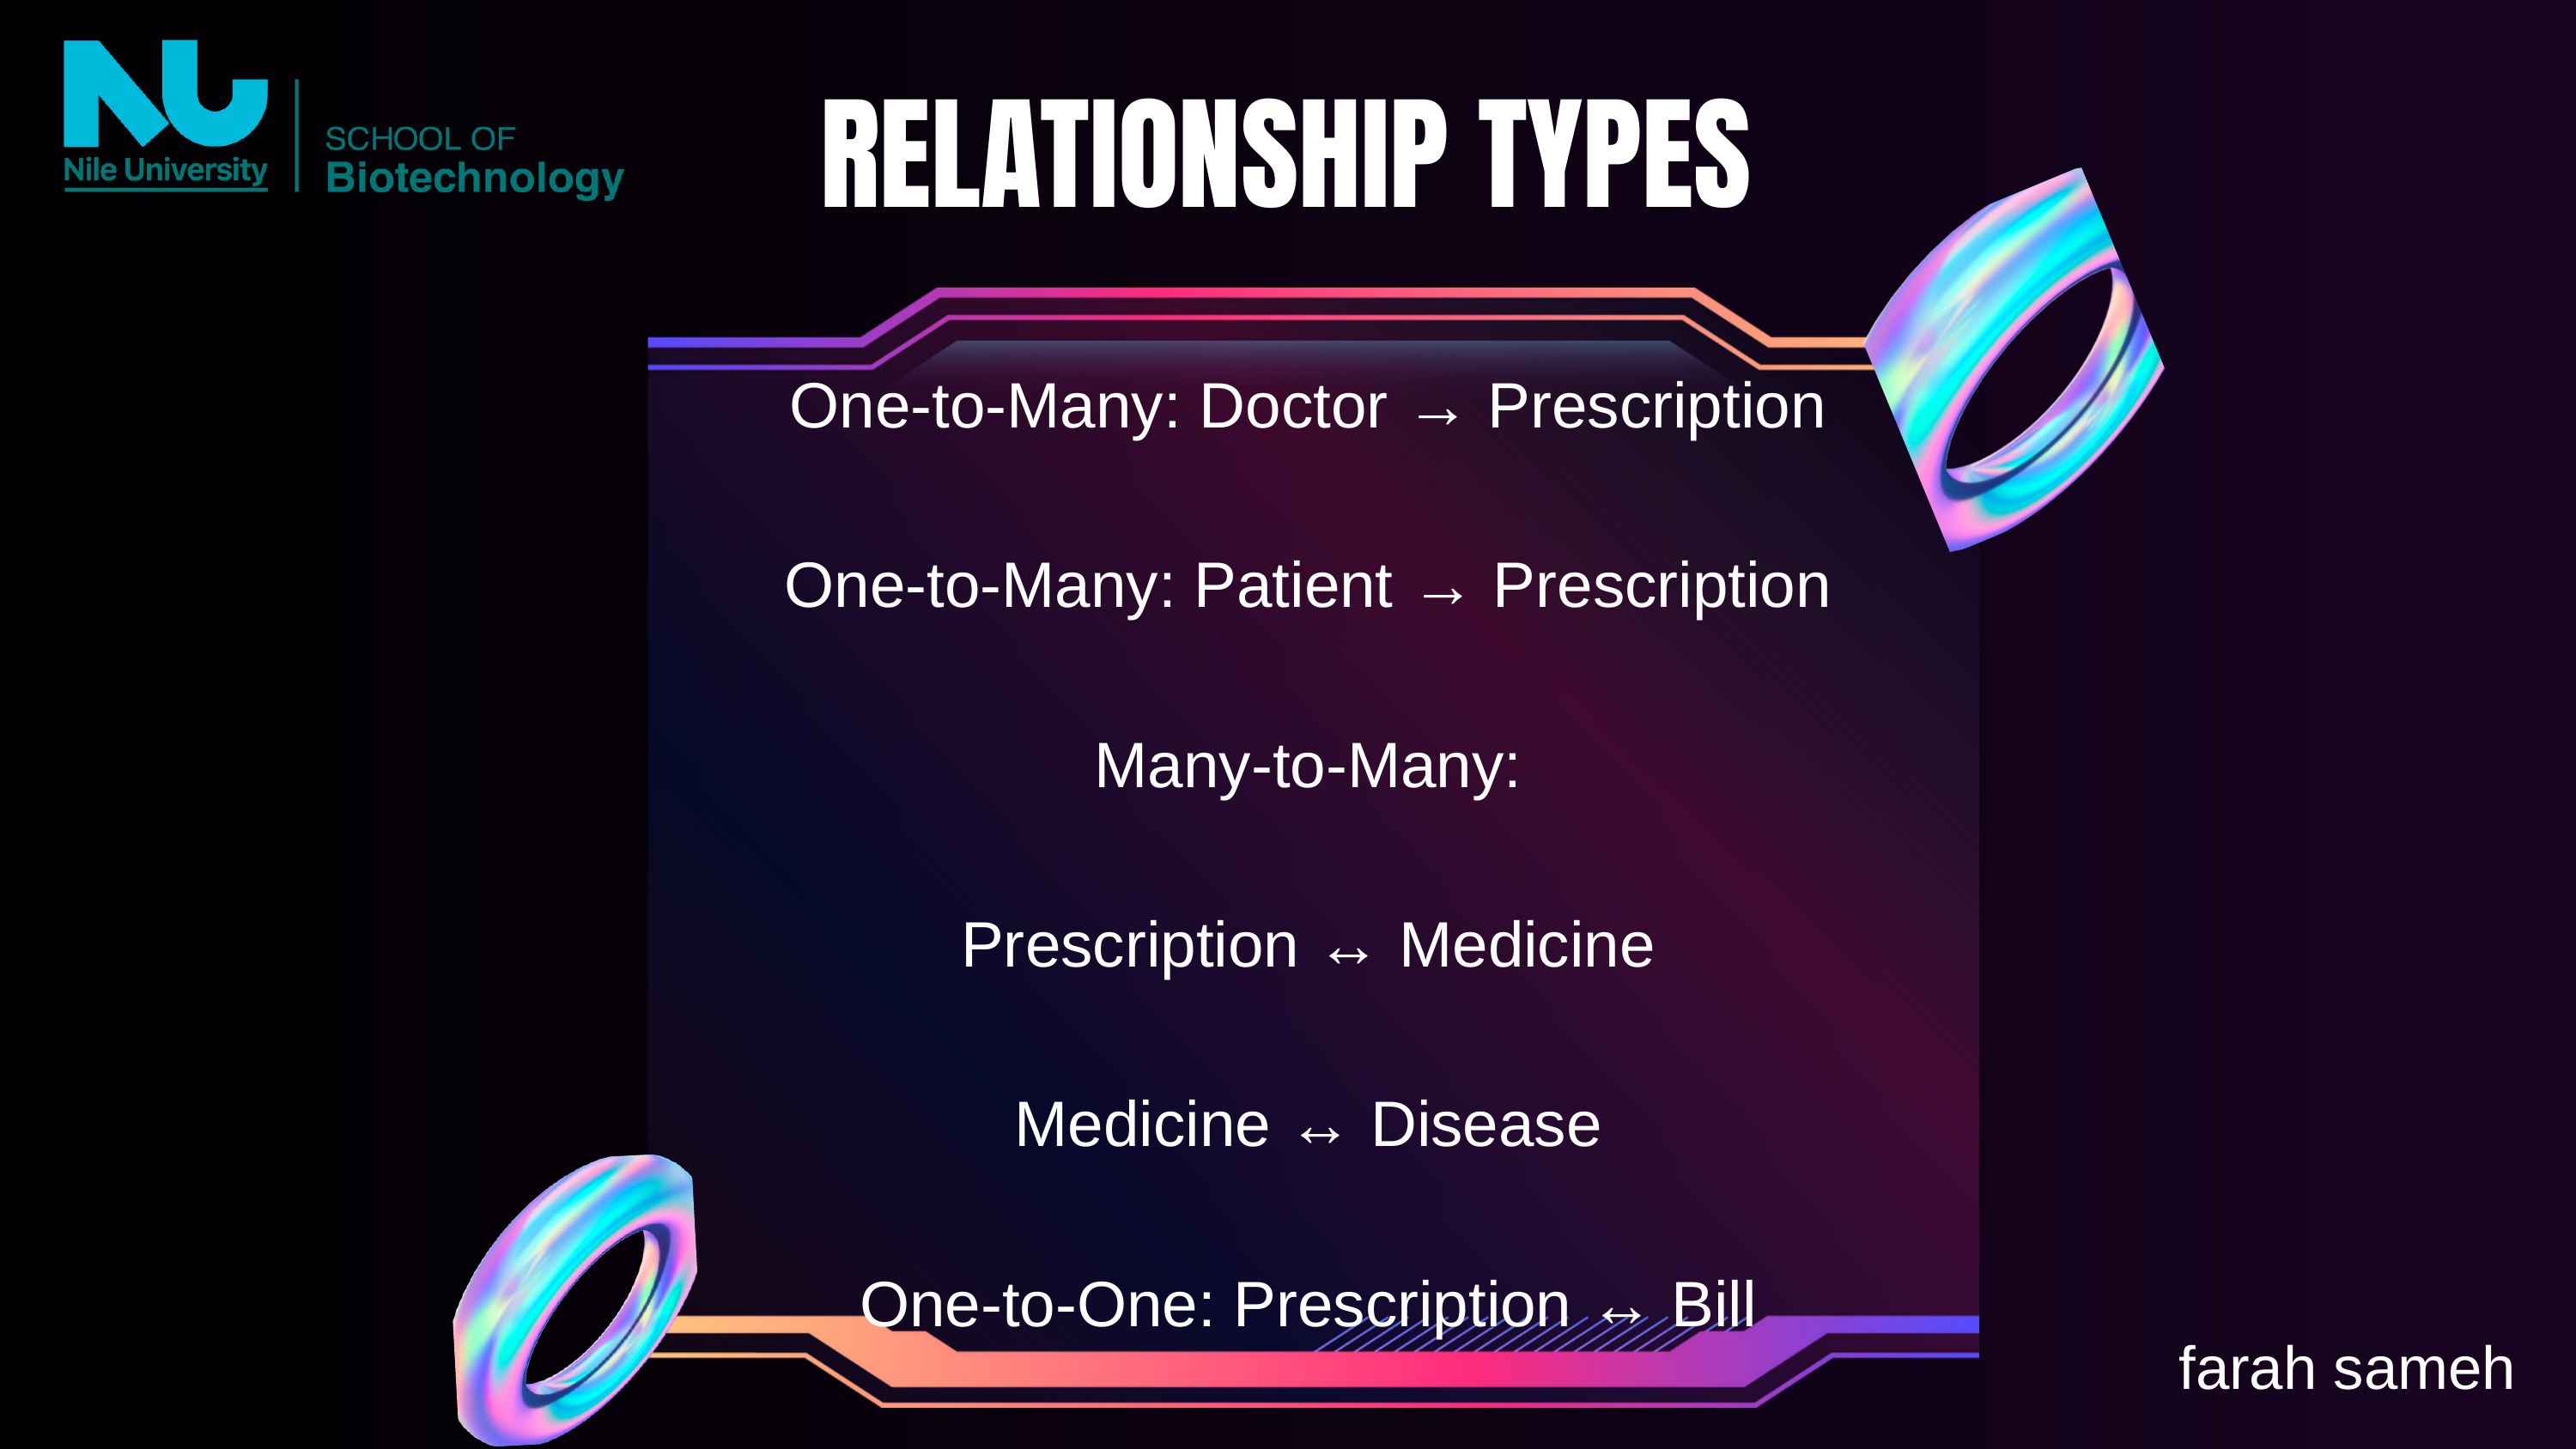

RELATIONSHIP TYPES

One-to-Many: Doctor → Prescription

One-to-Many: Patient → Prescription

Many-to-Many:

Prescription ↔ Medicine

Medicine ↔ Disease

One-to-One: Prescription ↔ Bill

farah sameh